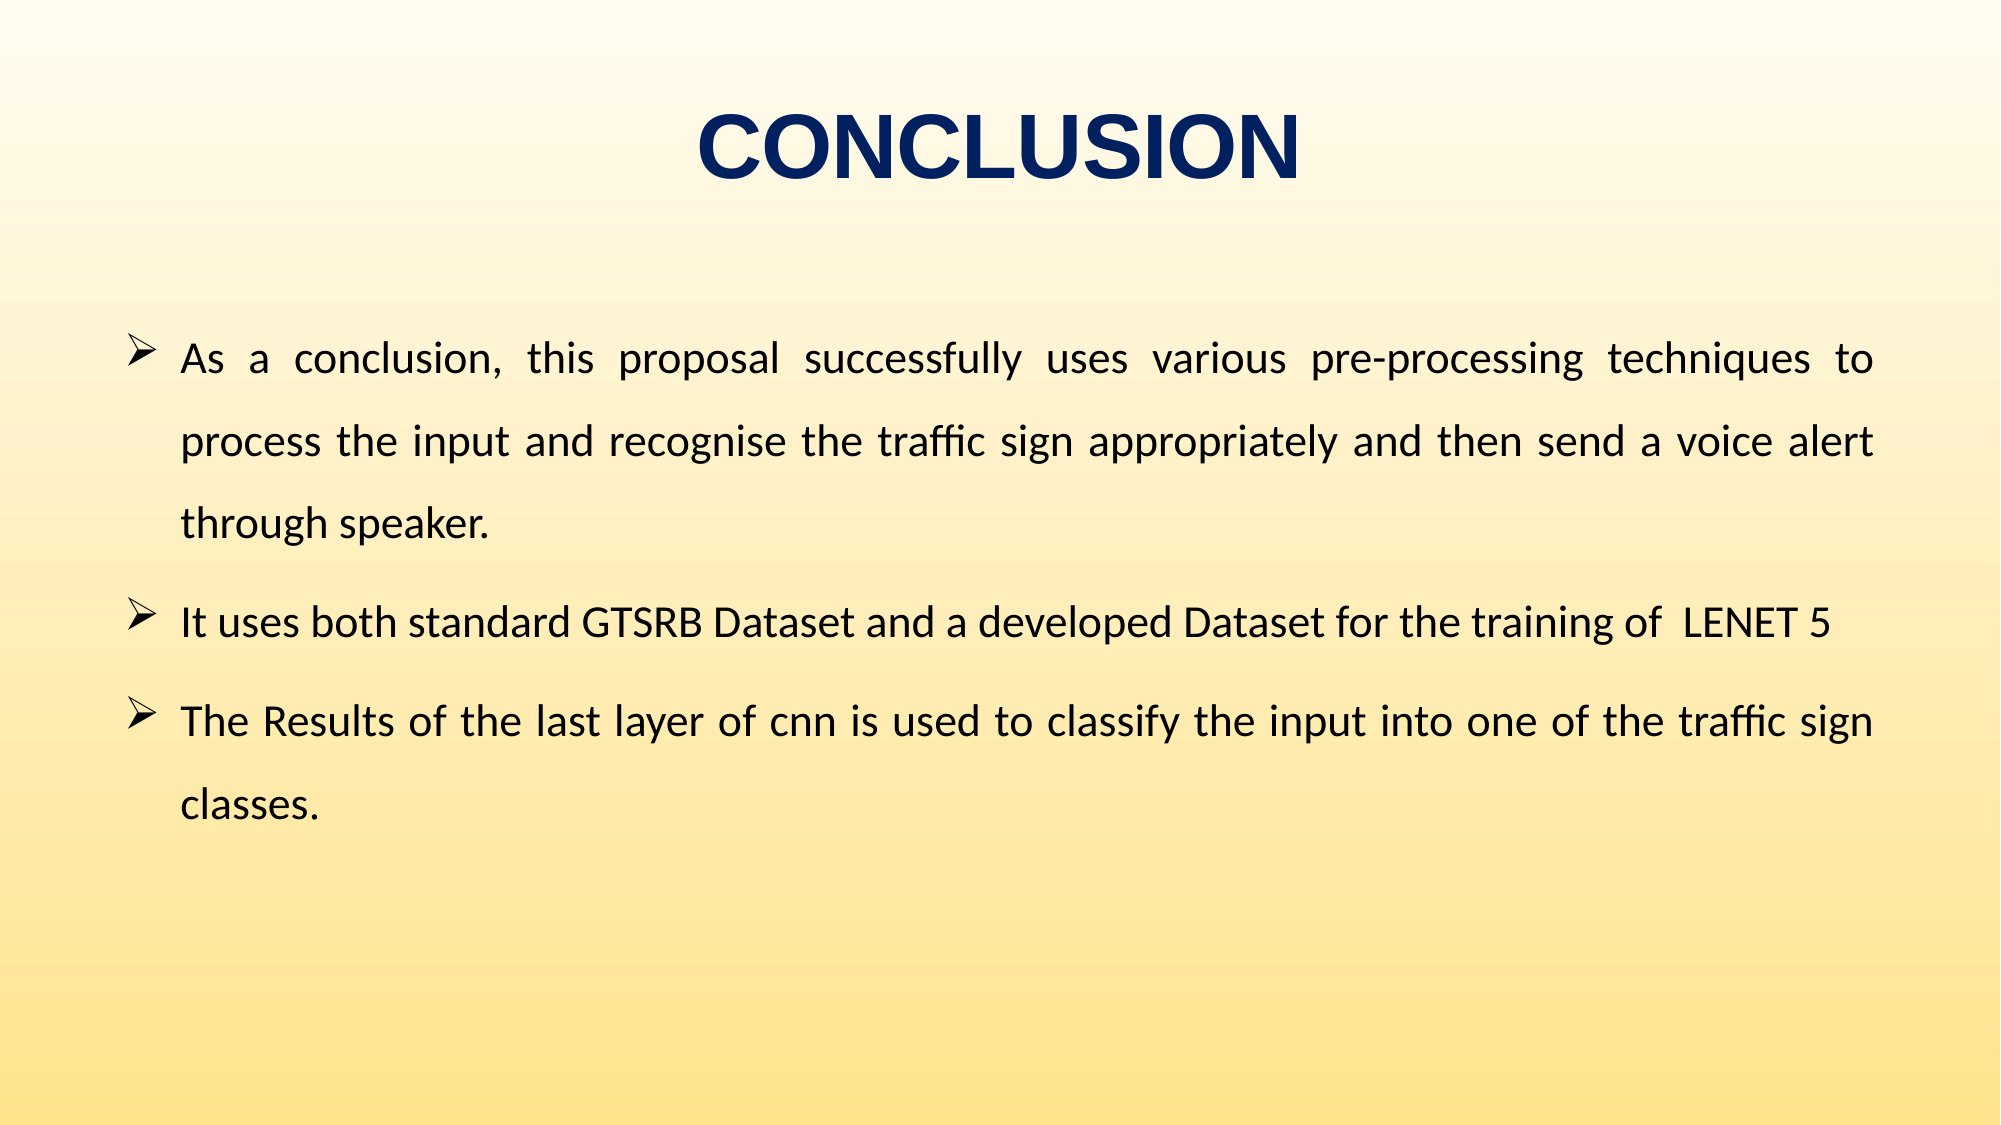

CONCLUSION
As a conclusion, this proposal successfully uses various pre-processing techniques to process the input and recognise the traffic sign appropriately and then send a voice alert through speaker.
It uses both standard GTSRB Dataset and a developed Dataset for the training of  LENET 5
The Results of the last layer of cnn is used to classify the input into one of the traffic sign classes.